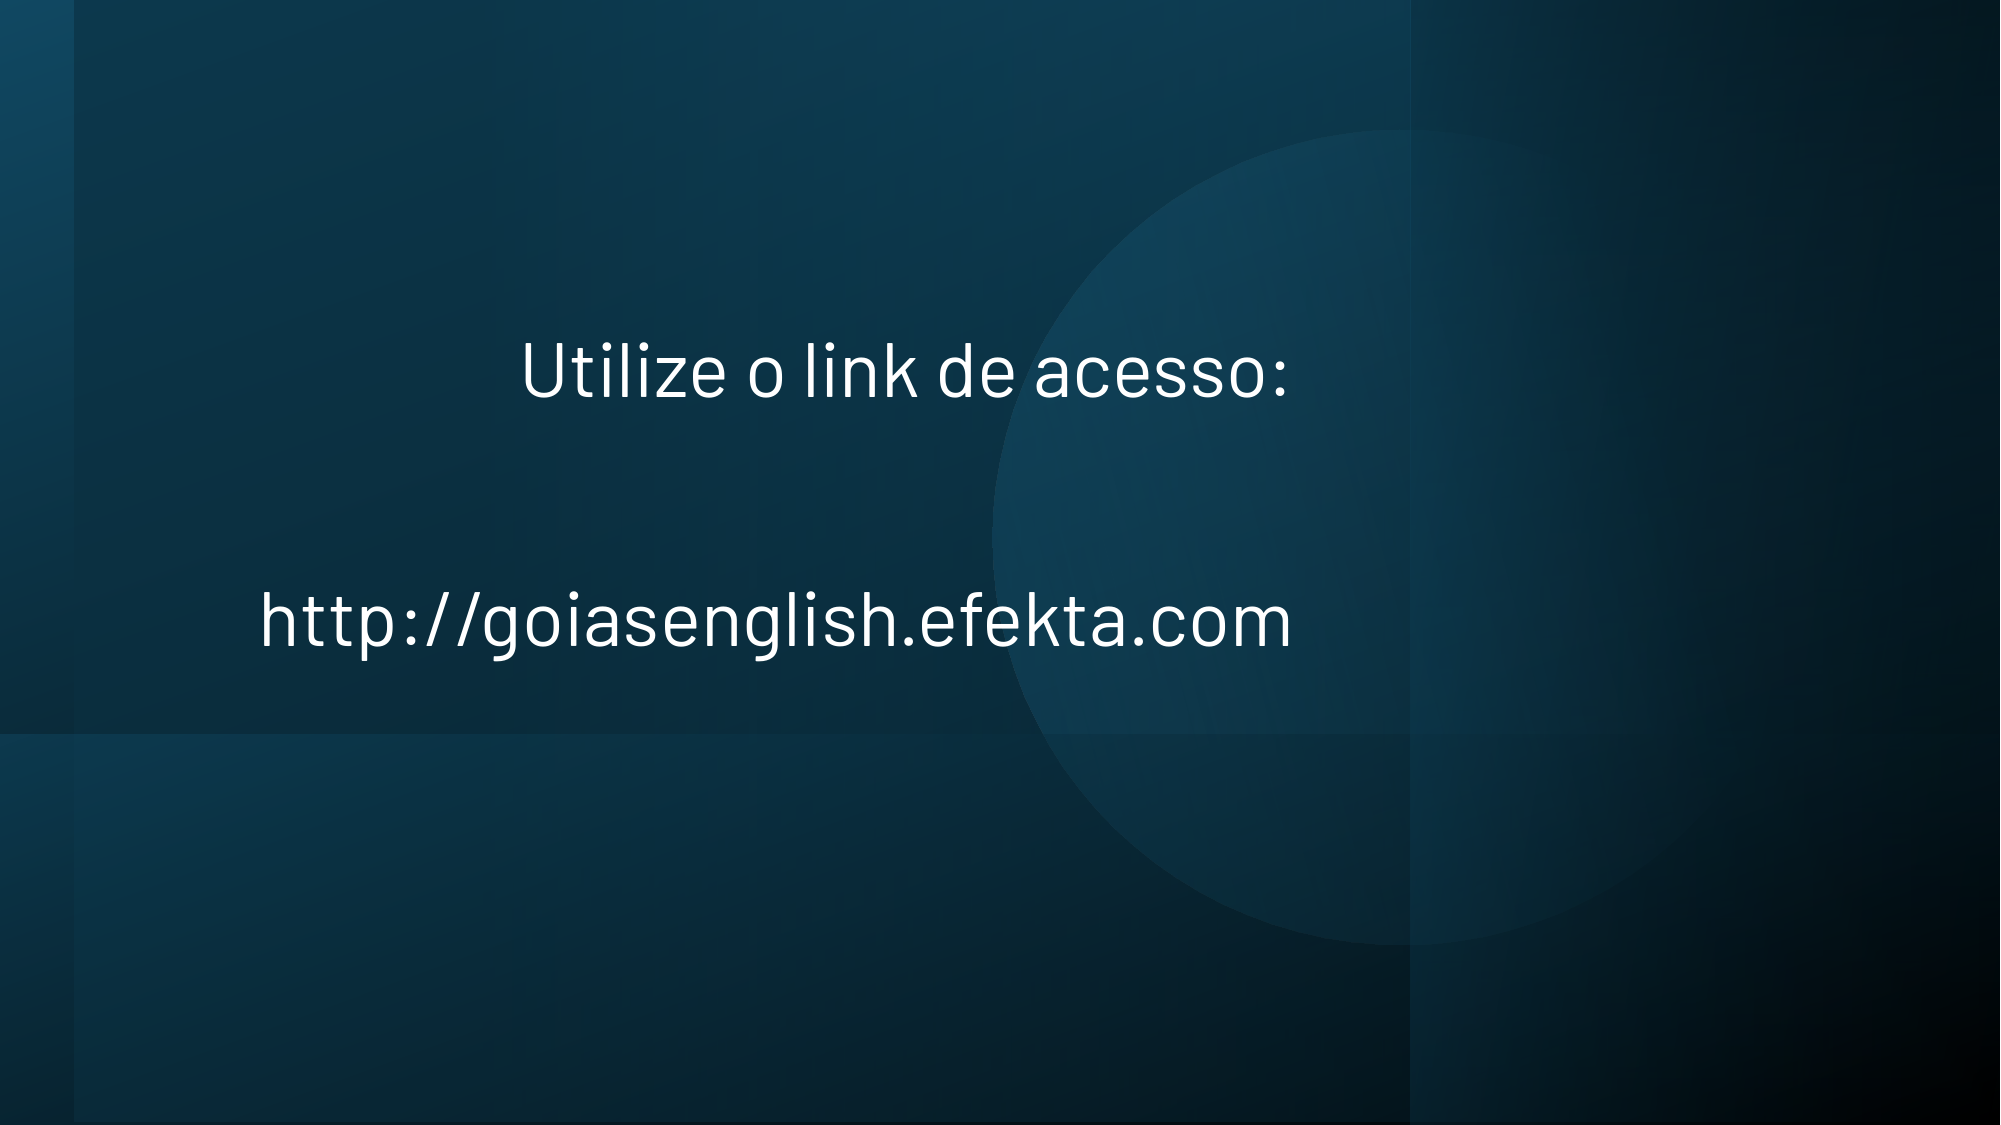

# Utilize o link de acesso: http://goiasenglish.efekta.com